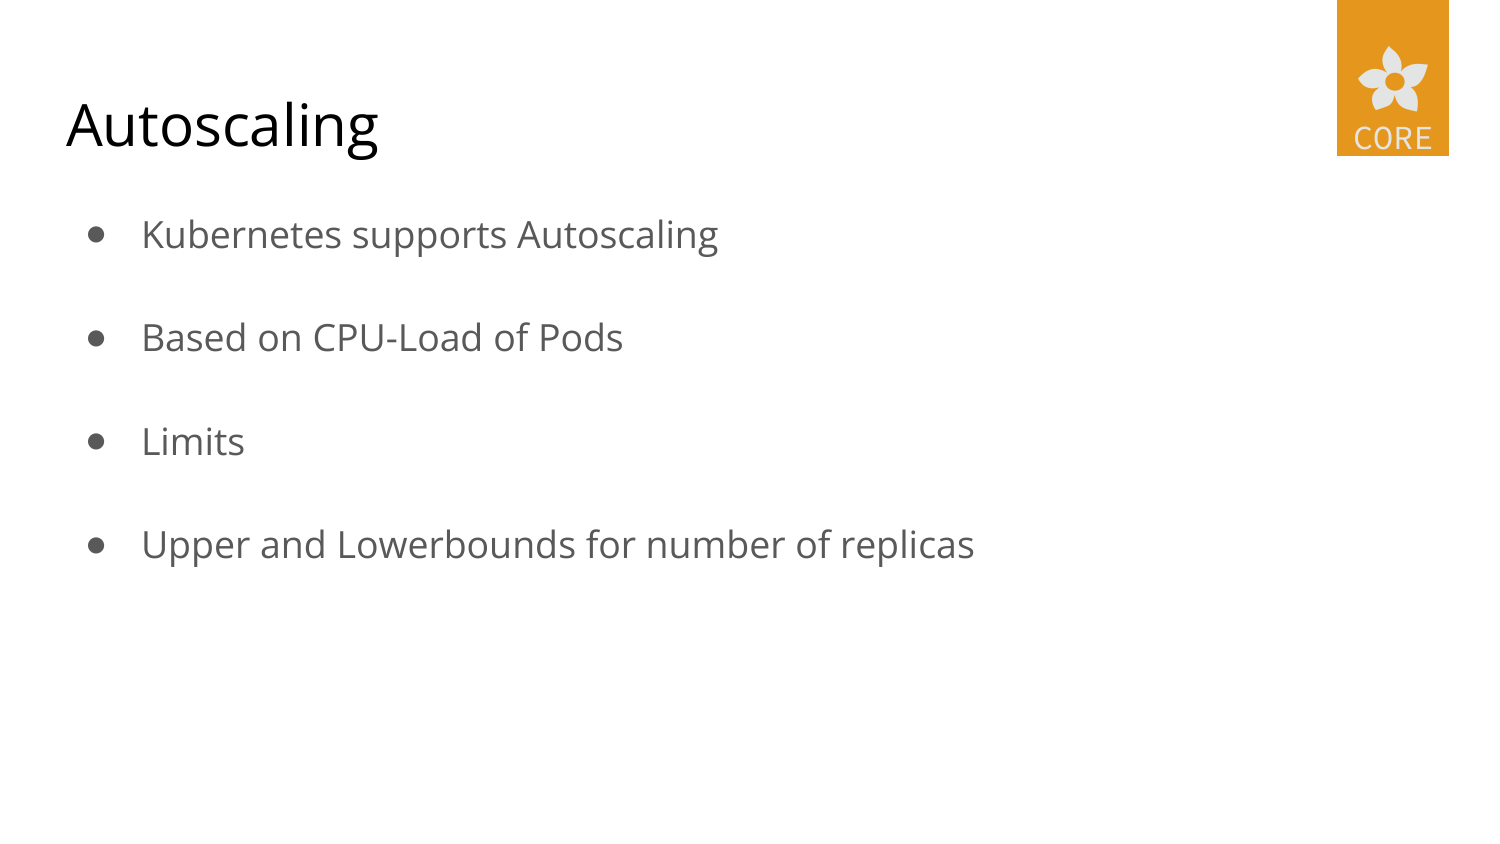

# Autoscaling
Kubernetes supports Autoscaling

Based on CPU-Load of Pods

Limits

Upper and Lowerbounds for number of replicas